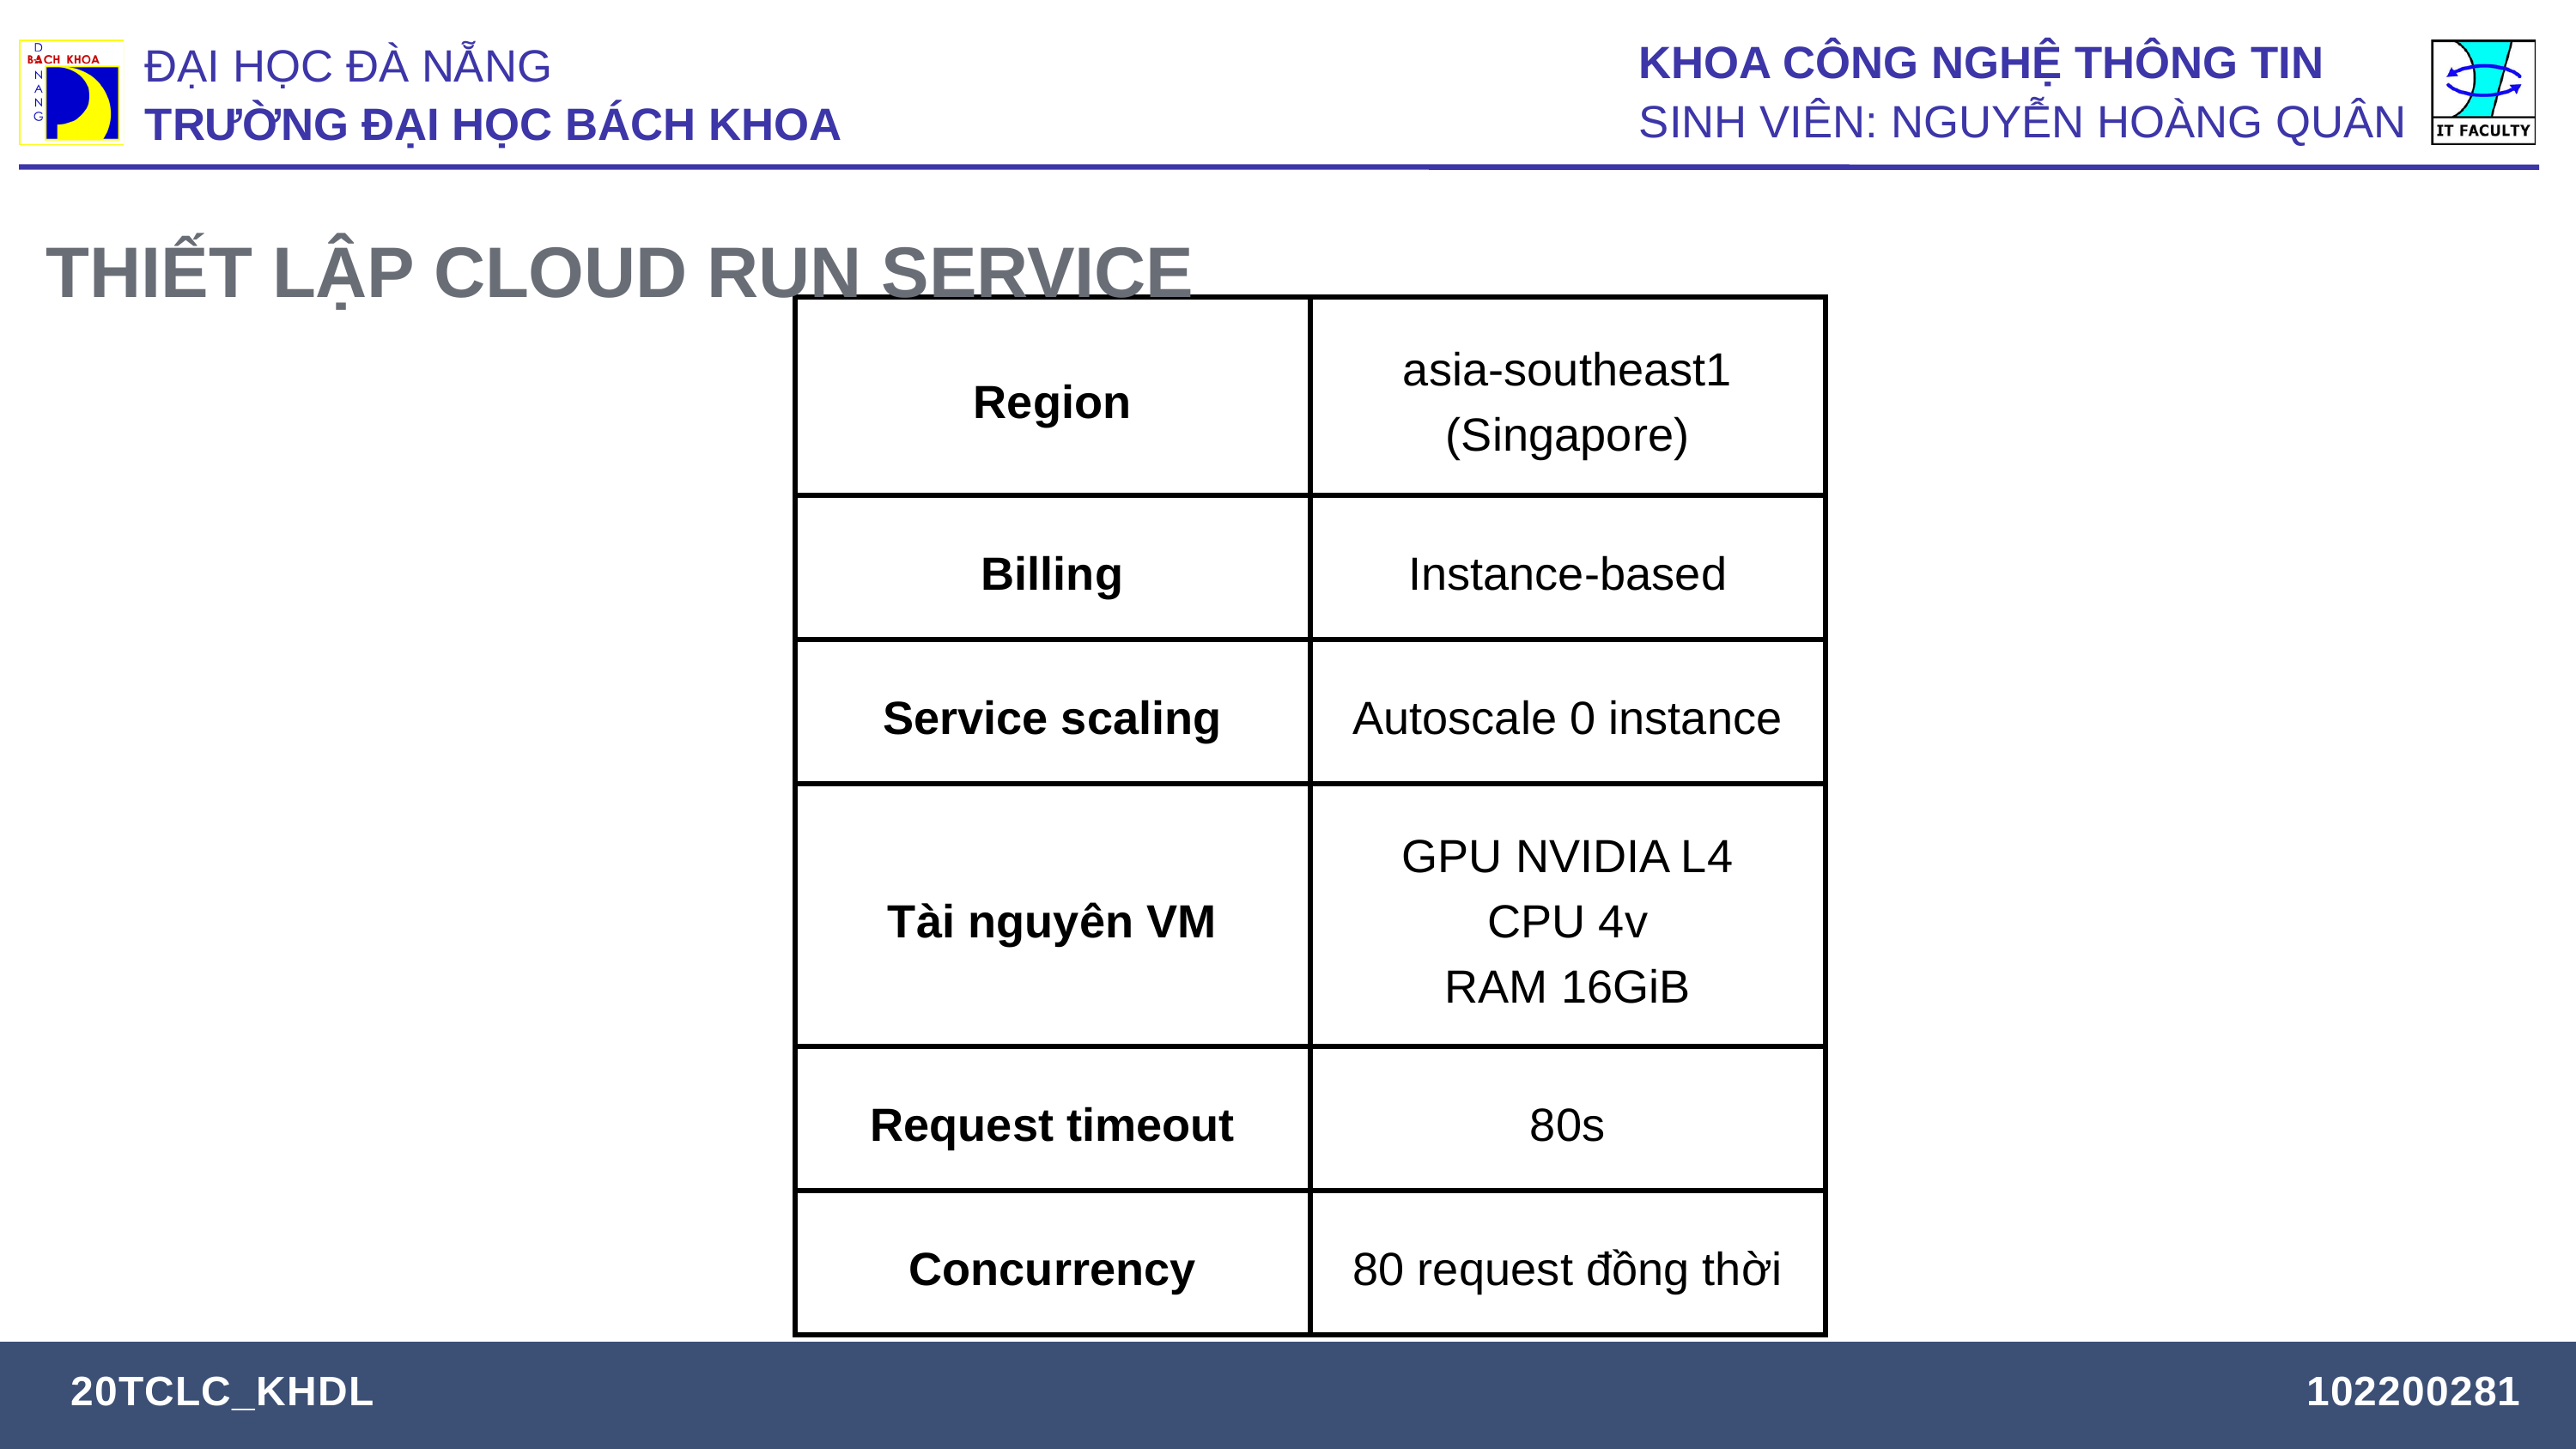

KHOA CÔNG NGHỆ THÔNG TIN
SINH VIÊN: NGUYỄN HOÀNG QUÂN
ĐẠI HỌC ĐÀ NẴNG
TRƯỜNG ĐẠI HỌC BÁCH KHOA

THIẾT LẬP CLOUD RUN SERVICE
| Region | asia-southeast1 (Singapore) |
| --- | --- |
| Billing | Instance-based |
| Service scaling | Autoscale 0 instance |
| Tài nguyên VM | GPU NVIDIA L4 CPU 4v RAM 16GiB |
| Request timeout | 80s |
| Concurrency | 80 request đồng thời |
MAJOR: INTERIOR DESIGN

20TCLC_KHDL
102200281